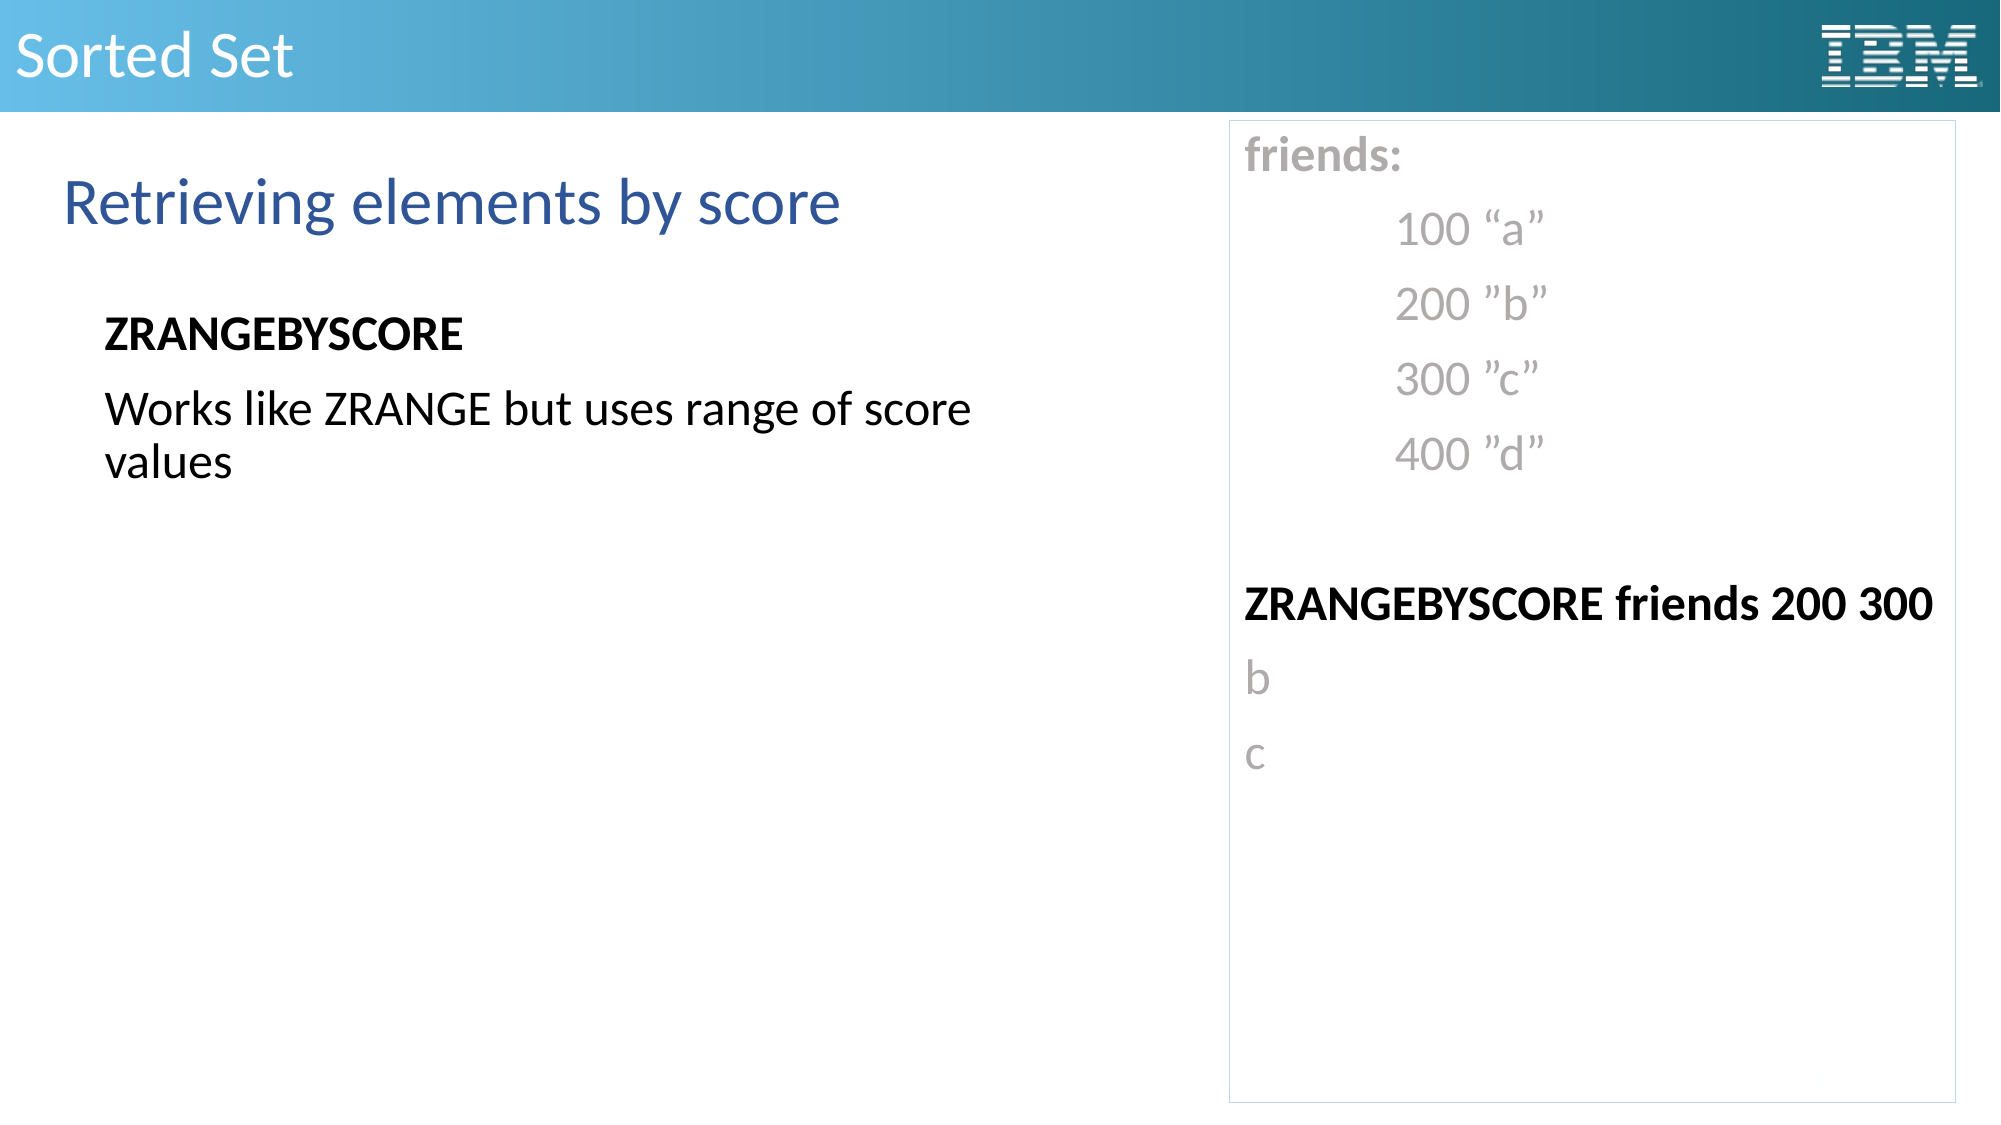

# Sorted Set
friends:
	100 “a”
	200 ”b”
	300 ”c”
	400 ”d”

ZRANGEBYSCORE friends 200 300
b
c

Retrieving elements by score
ZRANGEBYSCORE
Works like ZRANGE but uses range of score values

57